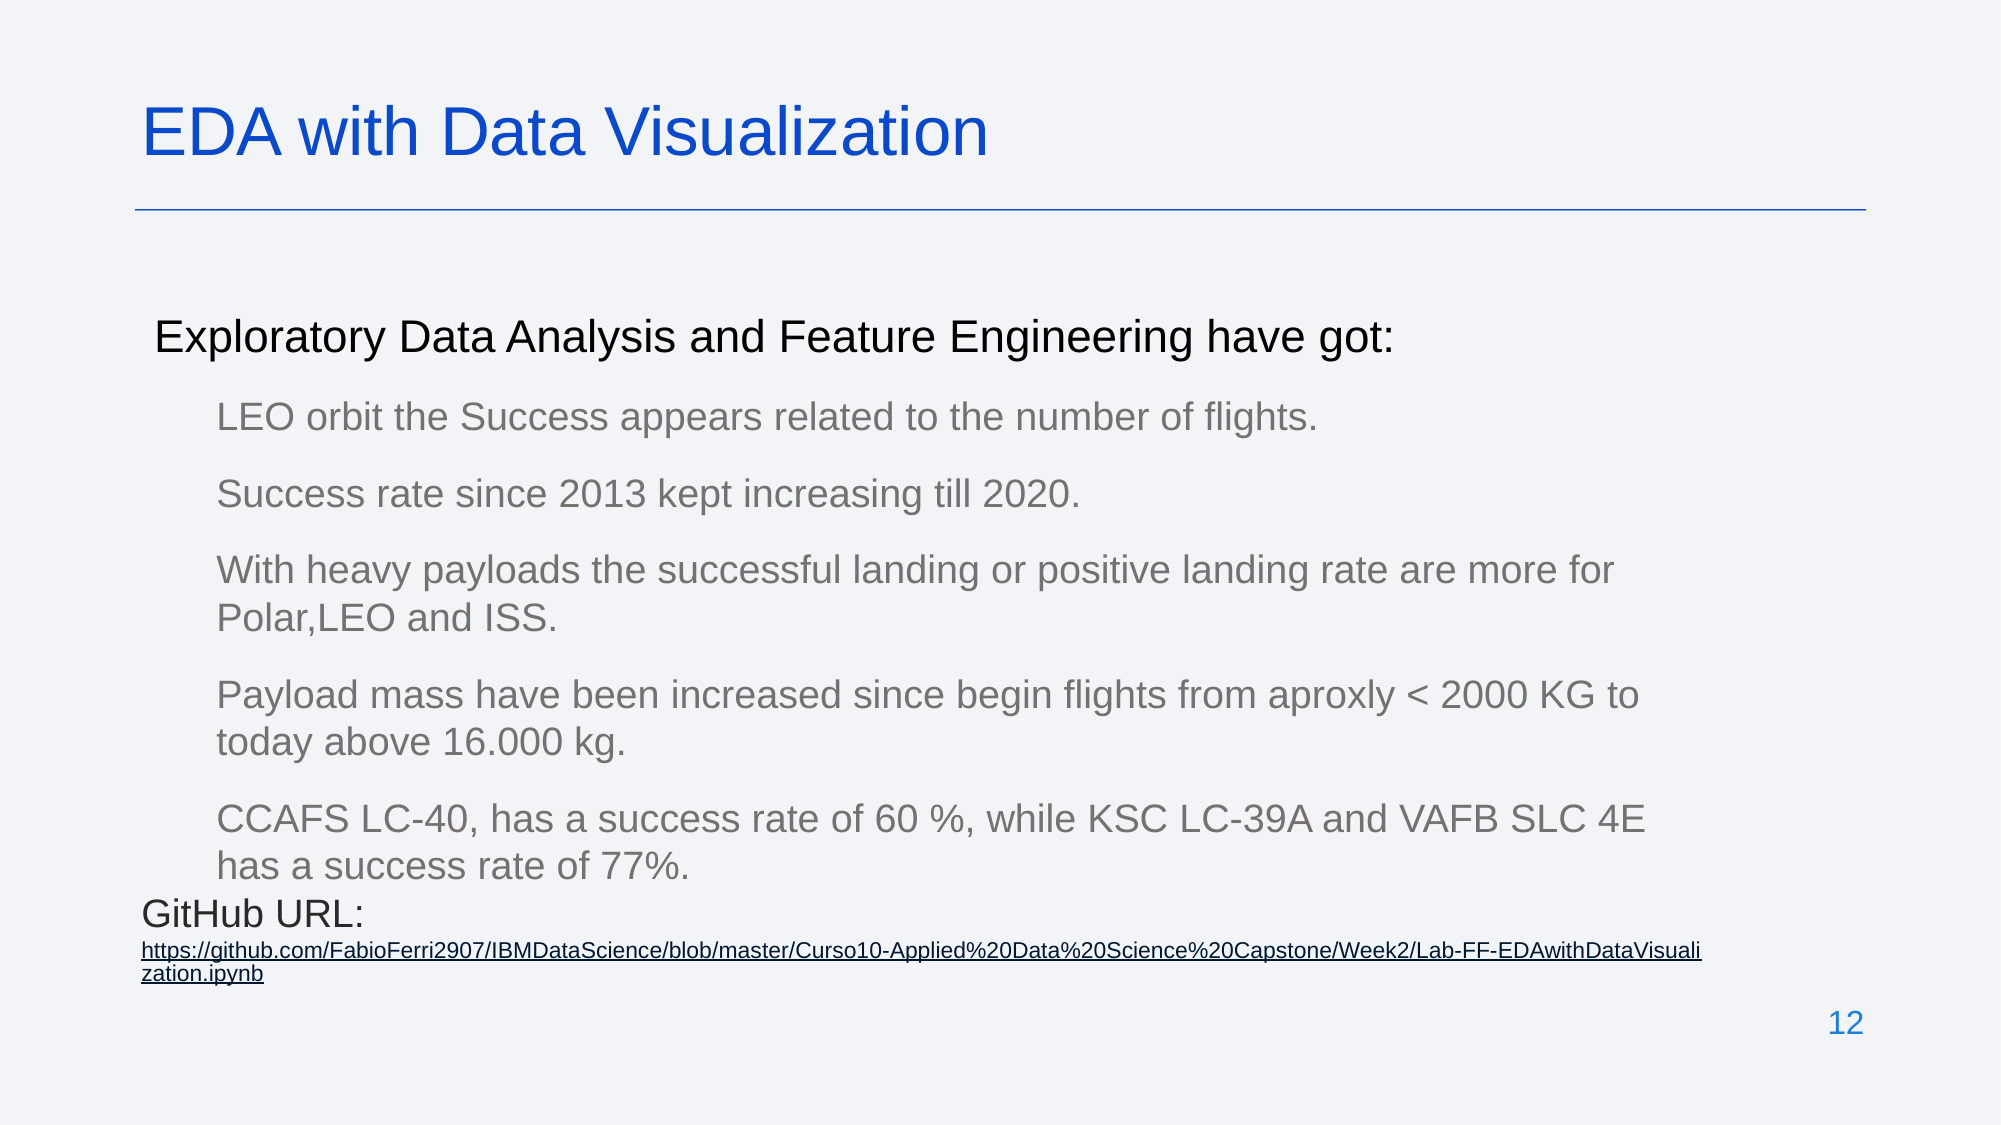

EDA with Data Visualization
 Exploratory Data Analysis and Feature Engineering have got:
LEO orbit the Success appears related to the number of flights.
Success rate since 2013 kept increasing till 2020.
With heavy payloads the successful landing or positive landing rate are more for Polar,LEO and ISS.
Payload mass have been increased since begin flights from aproxly < 2000 KG to today above 16.000 kg.
CCAFS LC-40, has a success rate of 60 %, while KSC LC-39A and VAFB SLC 4E has a success rate of 77%.
GitHub URL:  https://github.com/FabioFerri2907/IBMDataScience/blob/master/Curso10-Applied%20Data%20Science%20Capstone/Week2/Lab-FF-EDAwithDataVisualization.ipynb

12